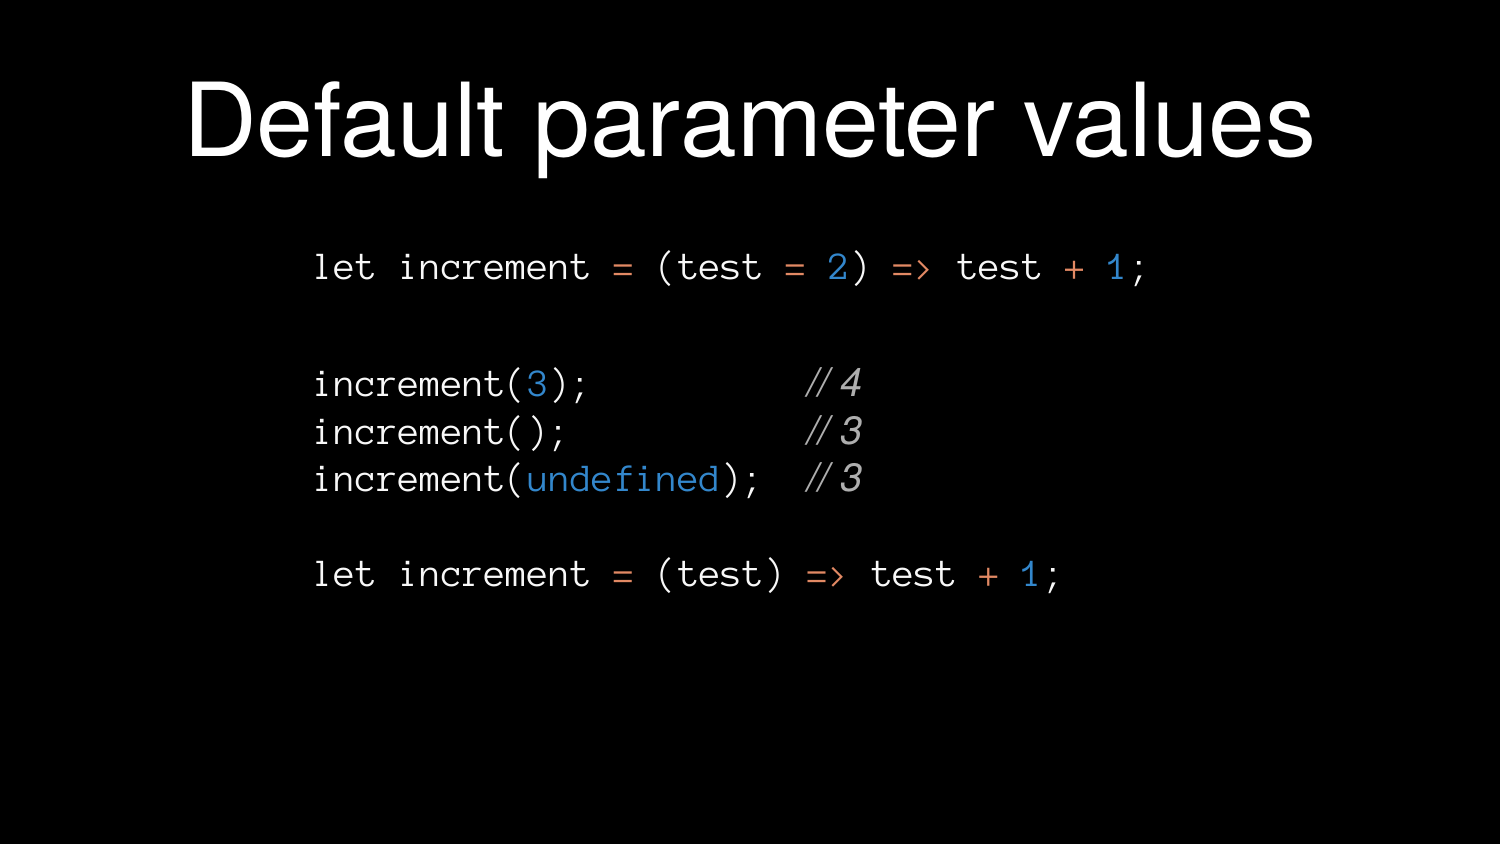

# Default parameter values
let increment = (test = 2) => test + 1;

increment(3);          // 4
increment();           // 3
increment(undefined);  // 3

let increment = (test) => test + 1;